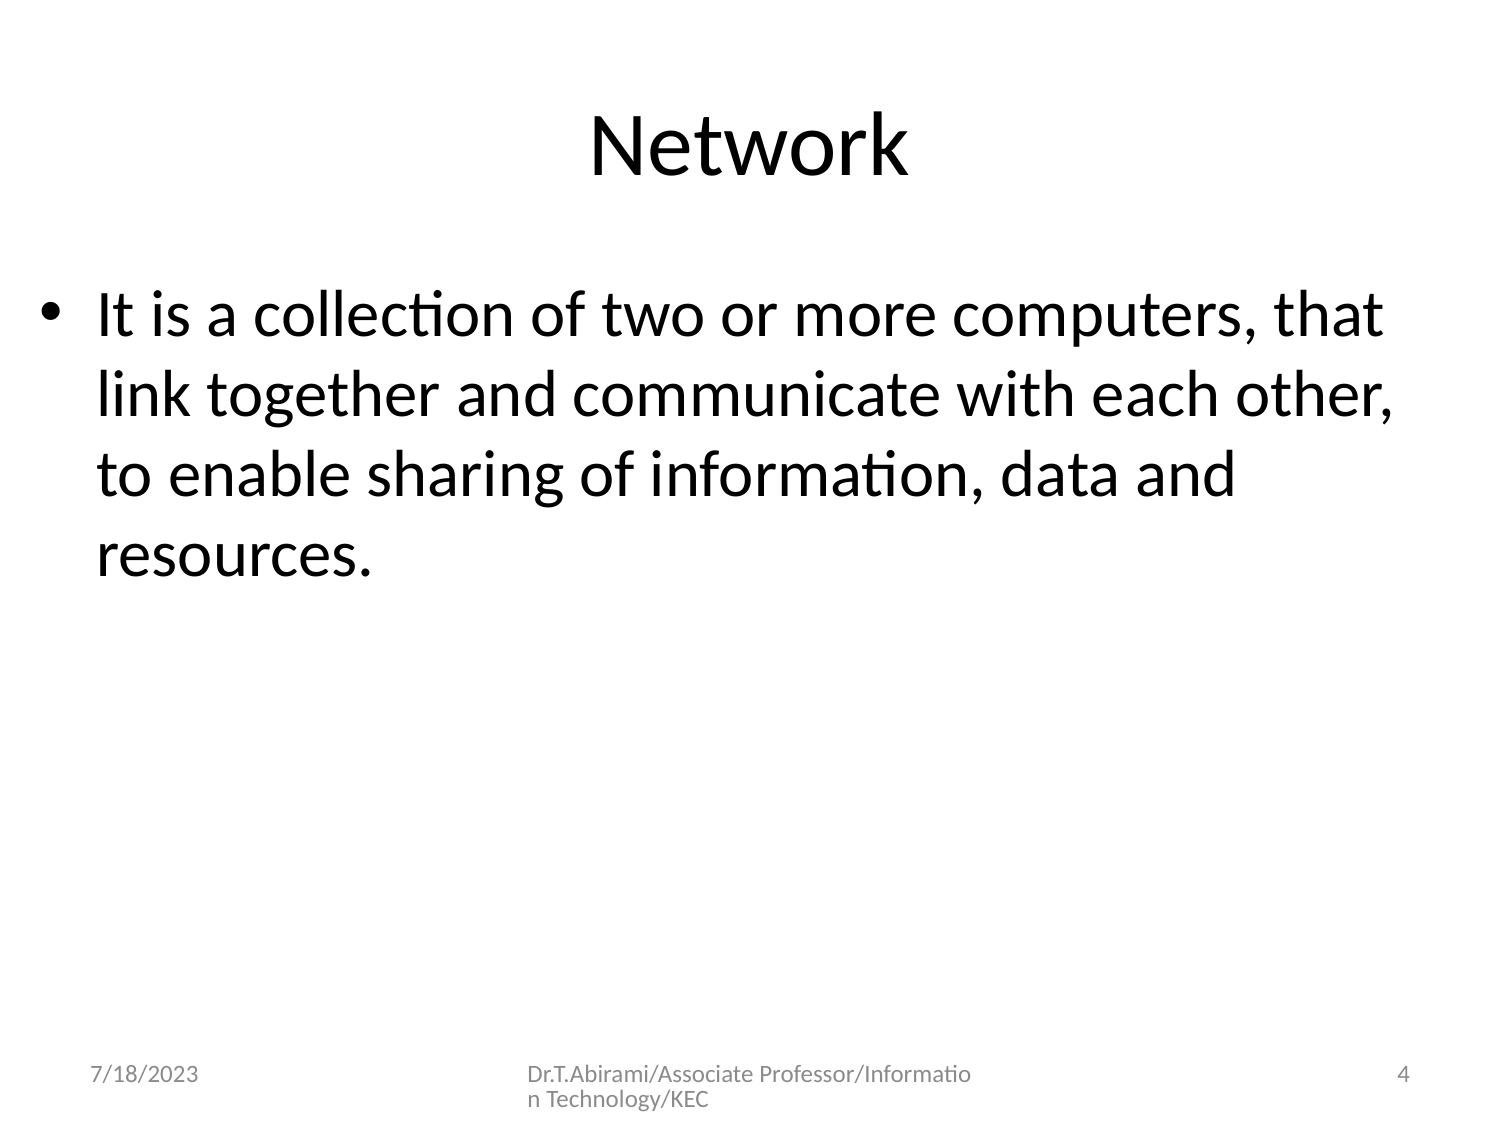

# Network
It is a collection of two or more computers, that link together and communicate with each other, to enable sharing of information, data and resources.
7/18/2023
Dr.T.Abirami/Associate Professor/Information Technology/KEC
4